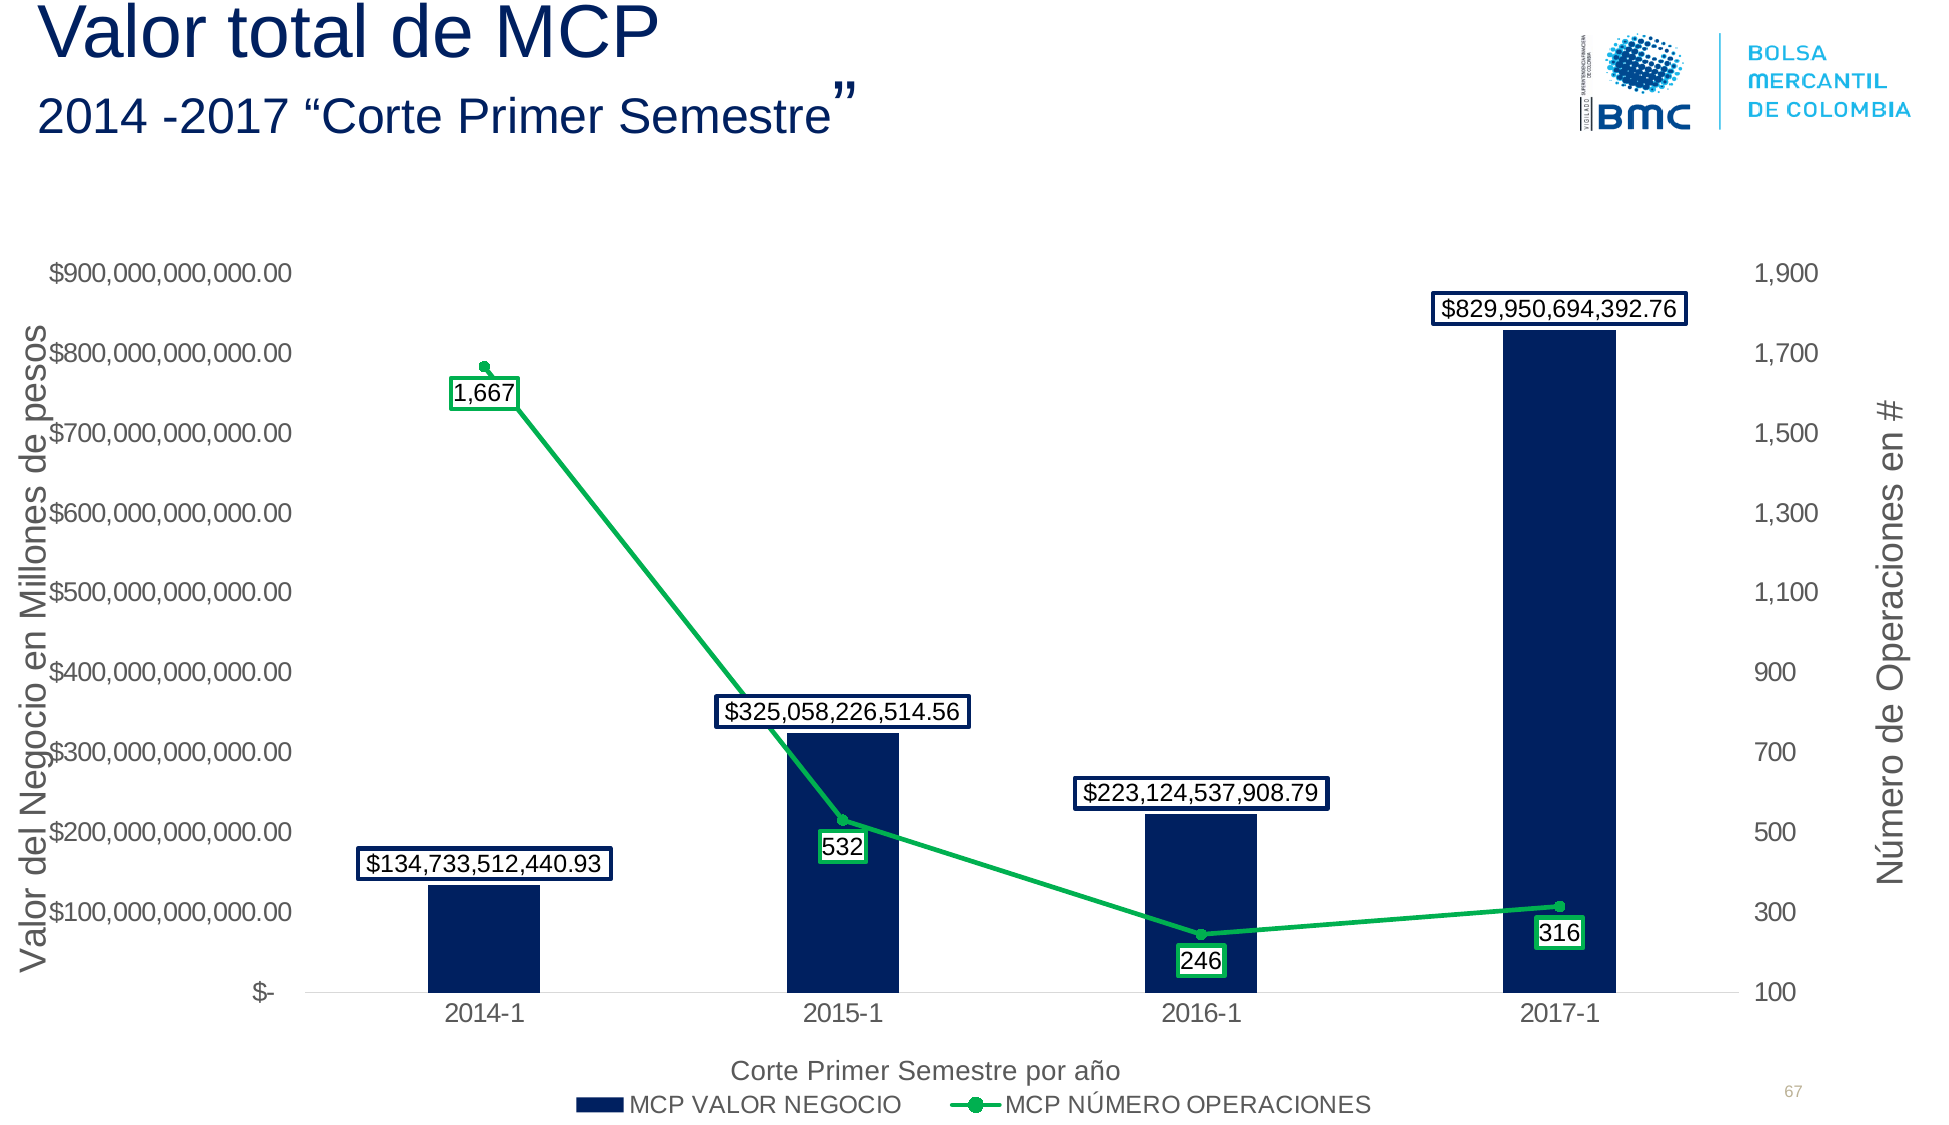

Valor total de MCP
2014 -2017 “Corte Primer Semestre”

### Chart

| Category | MCP VALOR NEGOCIO | MCP NÚMERO OPERACIONES |
|---|---|---|
| 2014-1 | 134733512440.93 | 1667.0 |
| 2015-1 | 325058226514.56 | 532.0 |
| 2016-1 | 223124537908.785 | 246.0 |
| 2017-1 | 829950694392.758 | 316.0 |